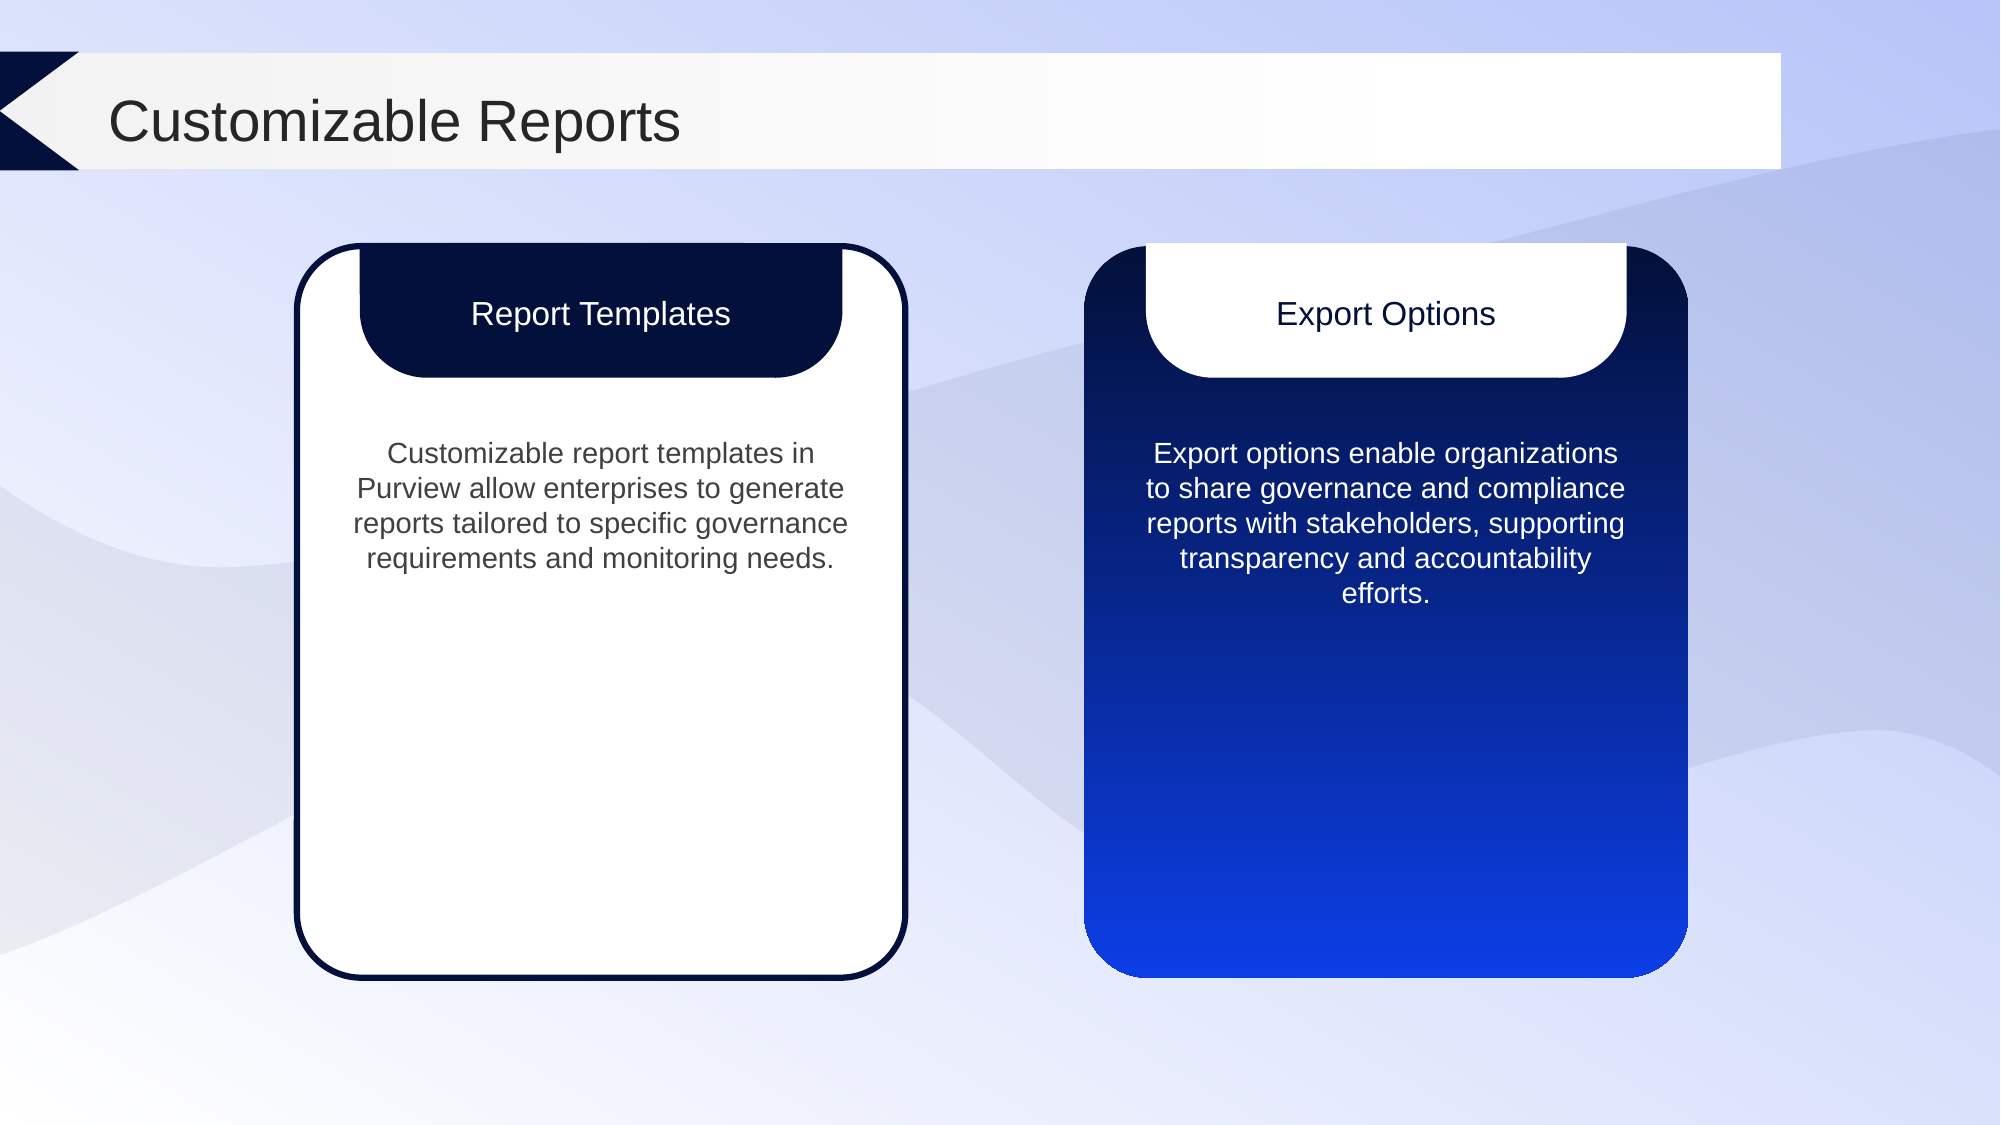

Customizable Reports

Export Options
Report Templates
Export options enable organizations to share governance and compliance reports with stakeholders, supporting transparency and accountability efforts.
Customizable report templates in Purview allow enterprises to generate reports tailored to specific governance requirements and monitoring needs.